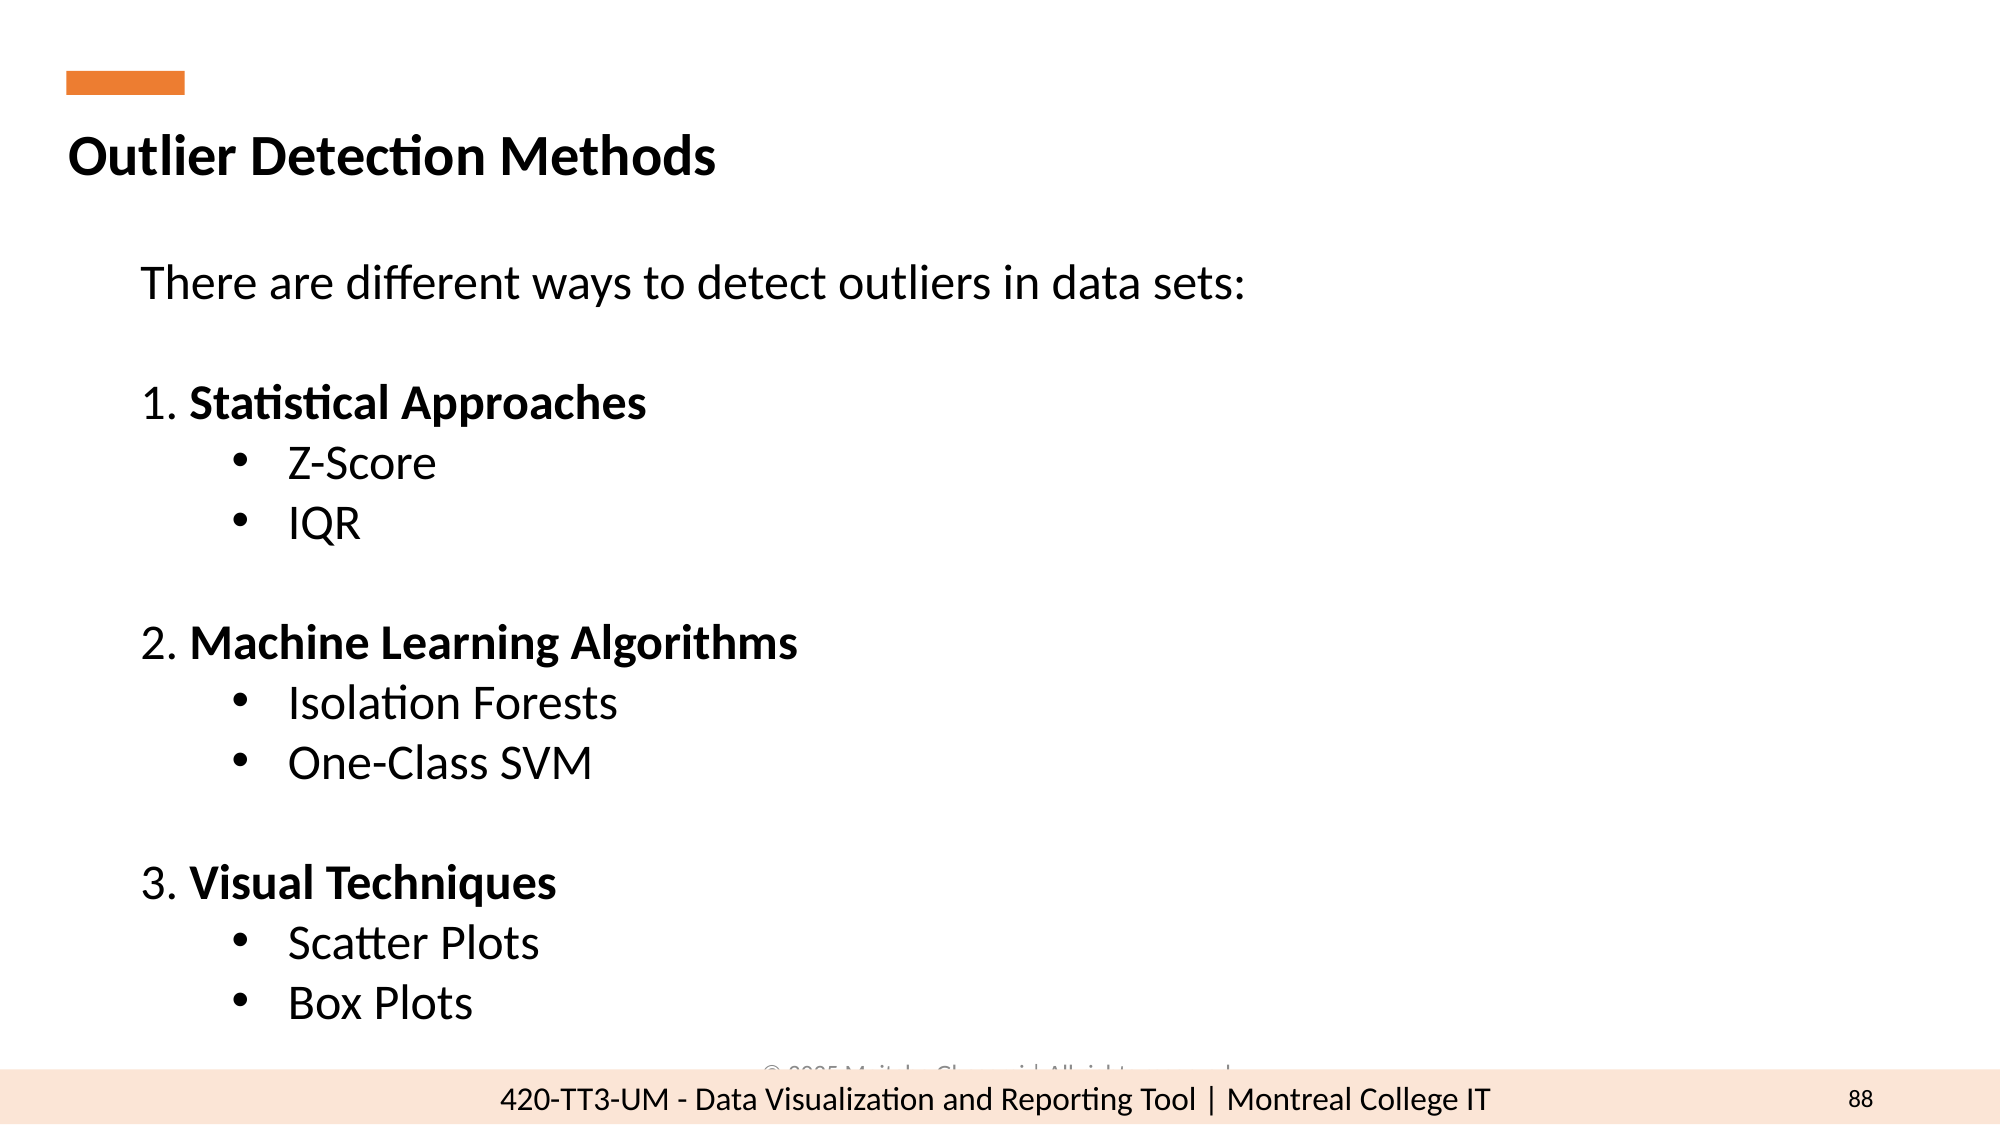

Outlier Detection Methods
There are different ways to detect outliers in data sets:

 Statistical Approaches
Z-Score
IQR
2. Machine Learning Algorithms
Isolation Forests
One-Class SVM

3. Visual Techniques
Scatter Plots
Box Plots
© 2025 Mojtaba Ghasemi | All rights reserved.
88
420-TT3-UM - Data Visualization and Reporting Tool | Montreal College IT